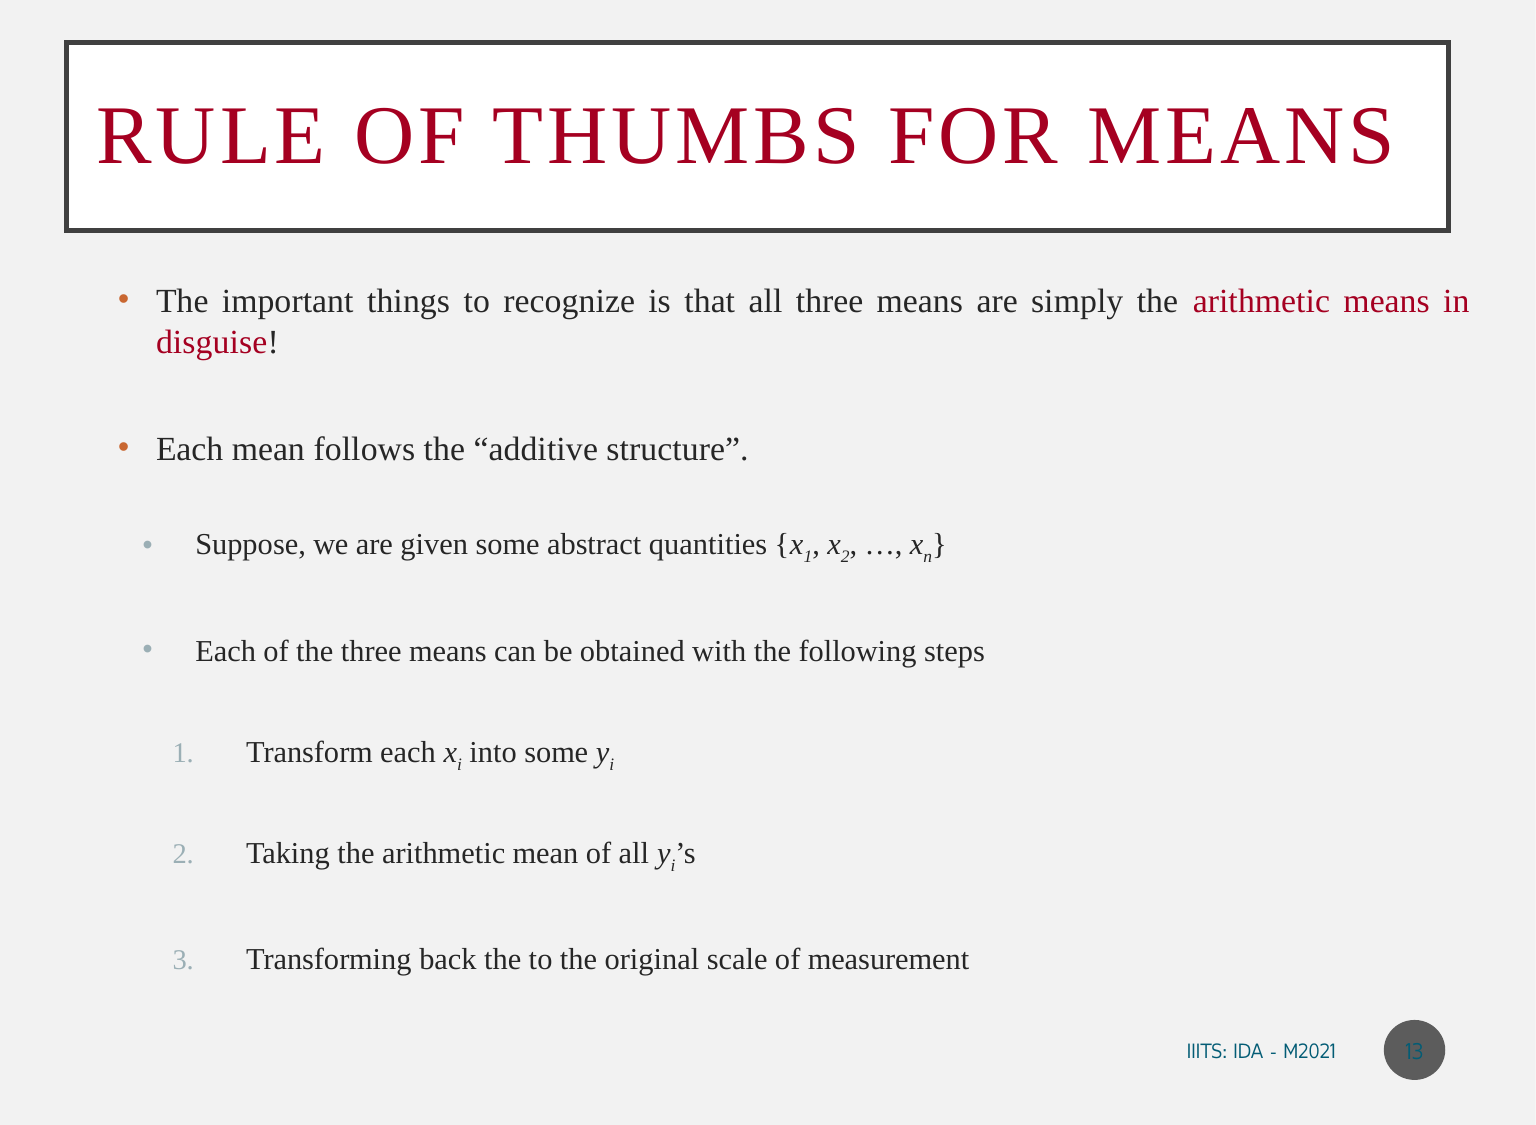

# Rule of thumbs for means
The important things to recognize is that all three means are simply the arithmetic means in disguise!

Each mean follows the “additive structure”.

Suppose, we are given some abstract quantities {x1, x2, …, xn}

Each of the three means can be obtained with the following steps

Transform each xi into some yi

Taking the arithmetic mean of all yi’s

Transforming back the to the original scale of measurement

13
IIITS: IDA - M2021